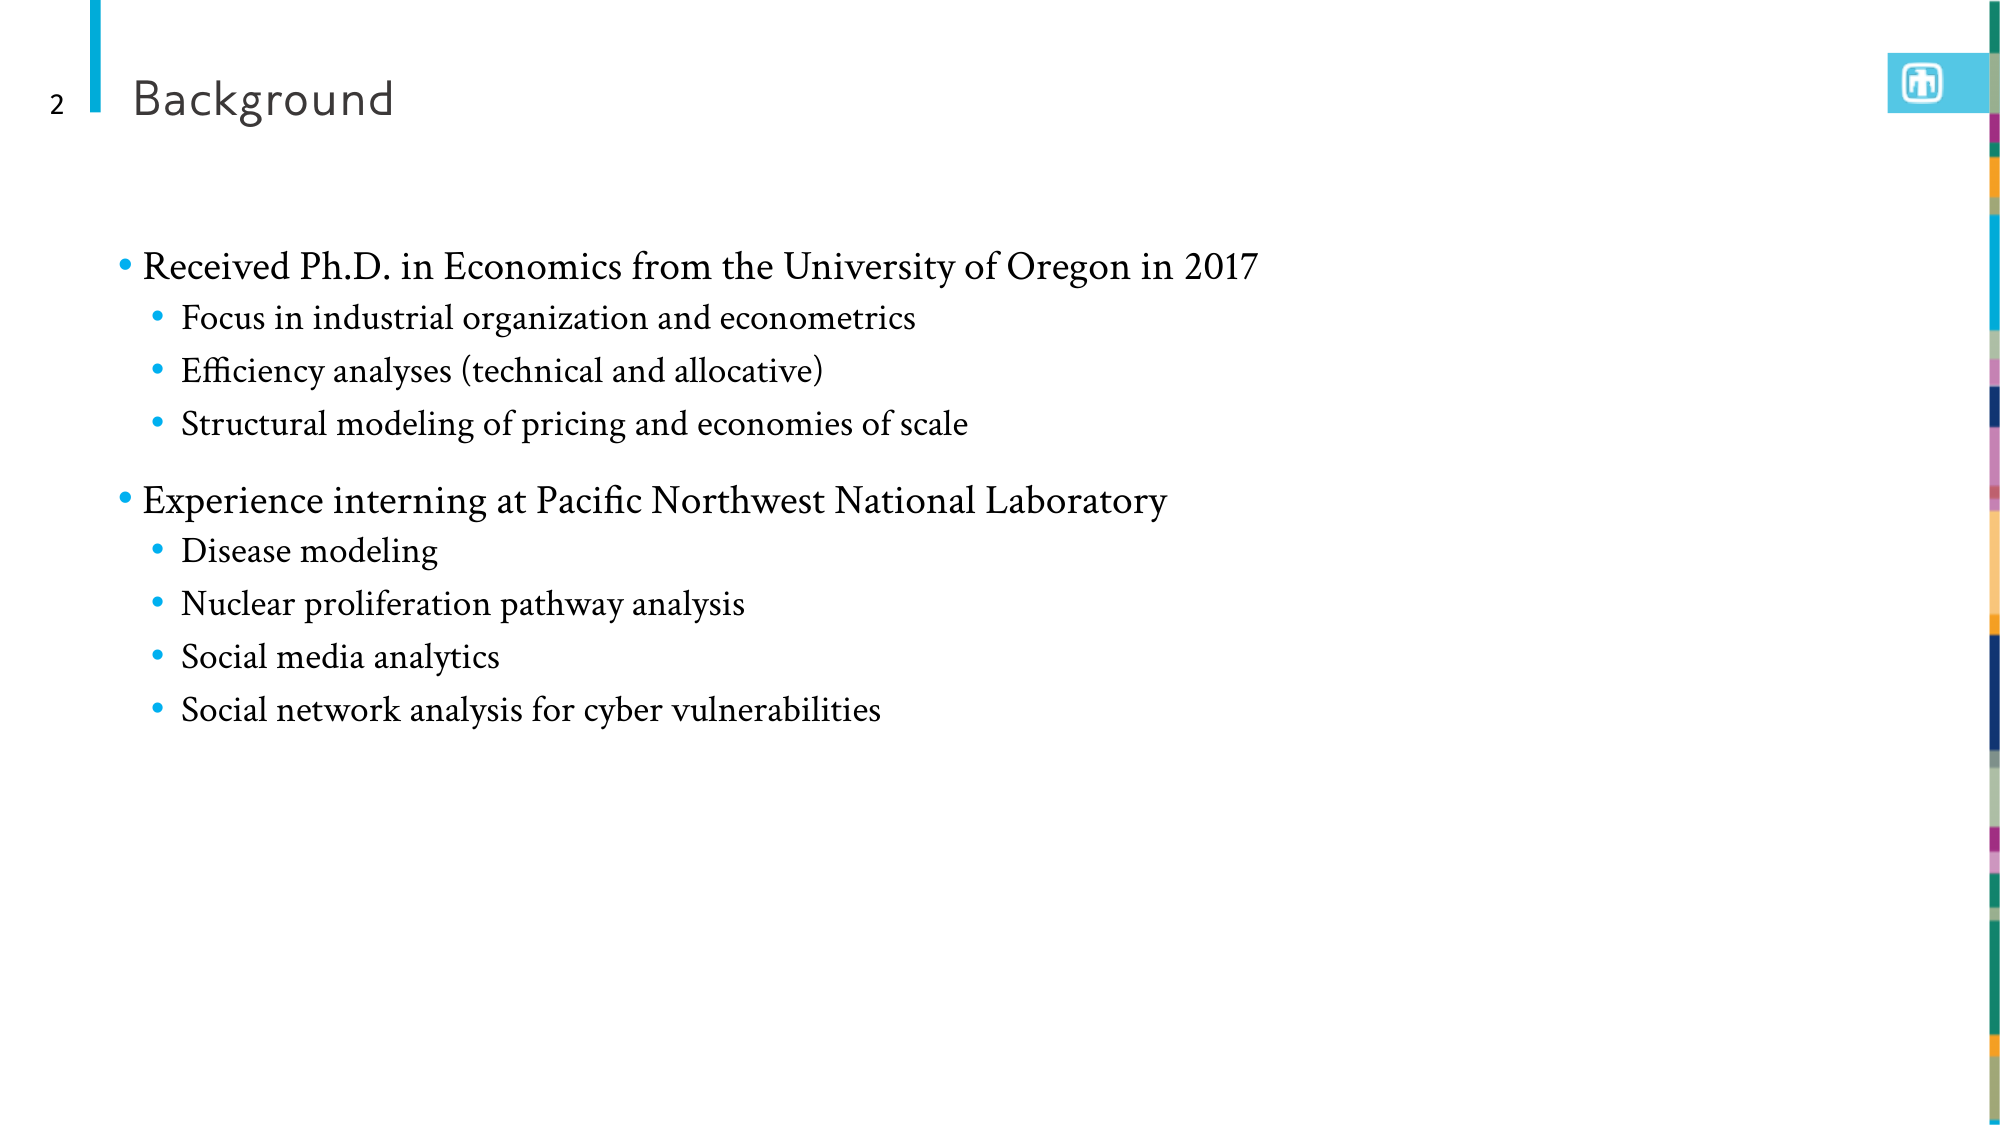

# Background
2
 Received Ph.D. in Economics from the University of Oregon in 2017
Focus in industrial organization and econometrics
Efficiency analyses (technical and allocative)
Structural modeling of pricing and economies of scale
 Experience interning at Pacific Northwest National Laboratory
Disease modeling
Nuclear proliferation pathway analysis
Social media analytics
Social network analysis for cyber vulnerabilities